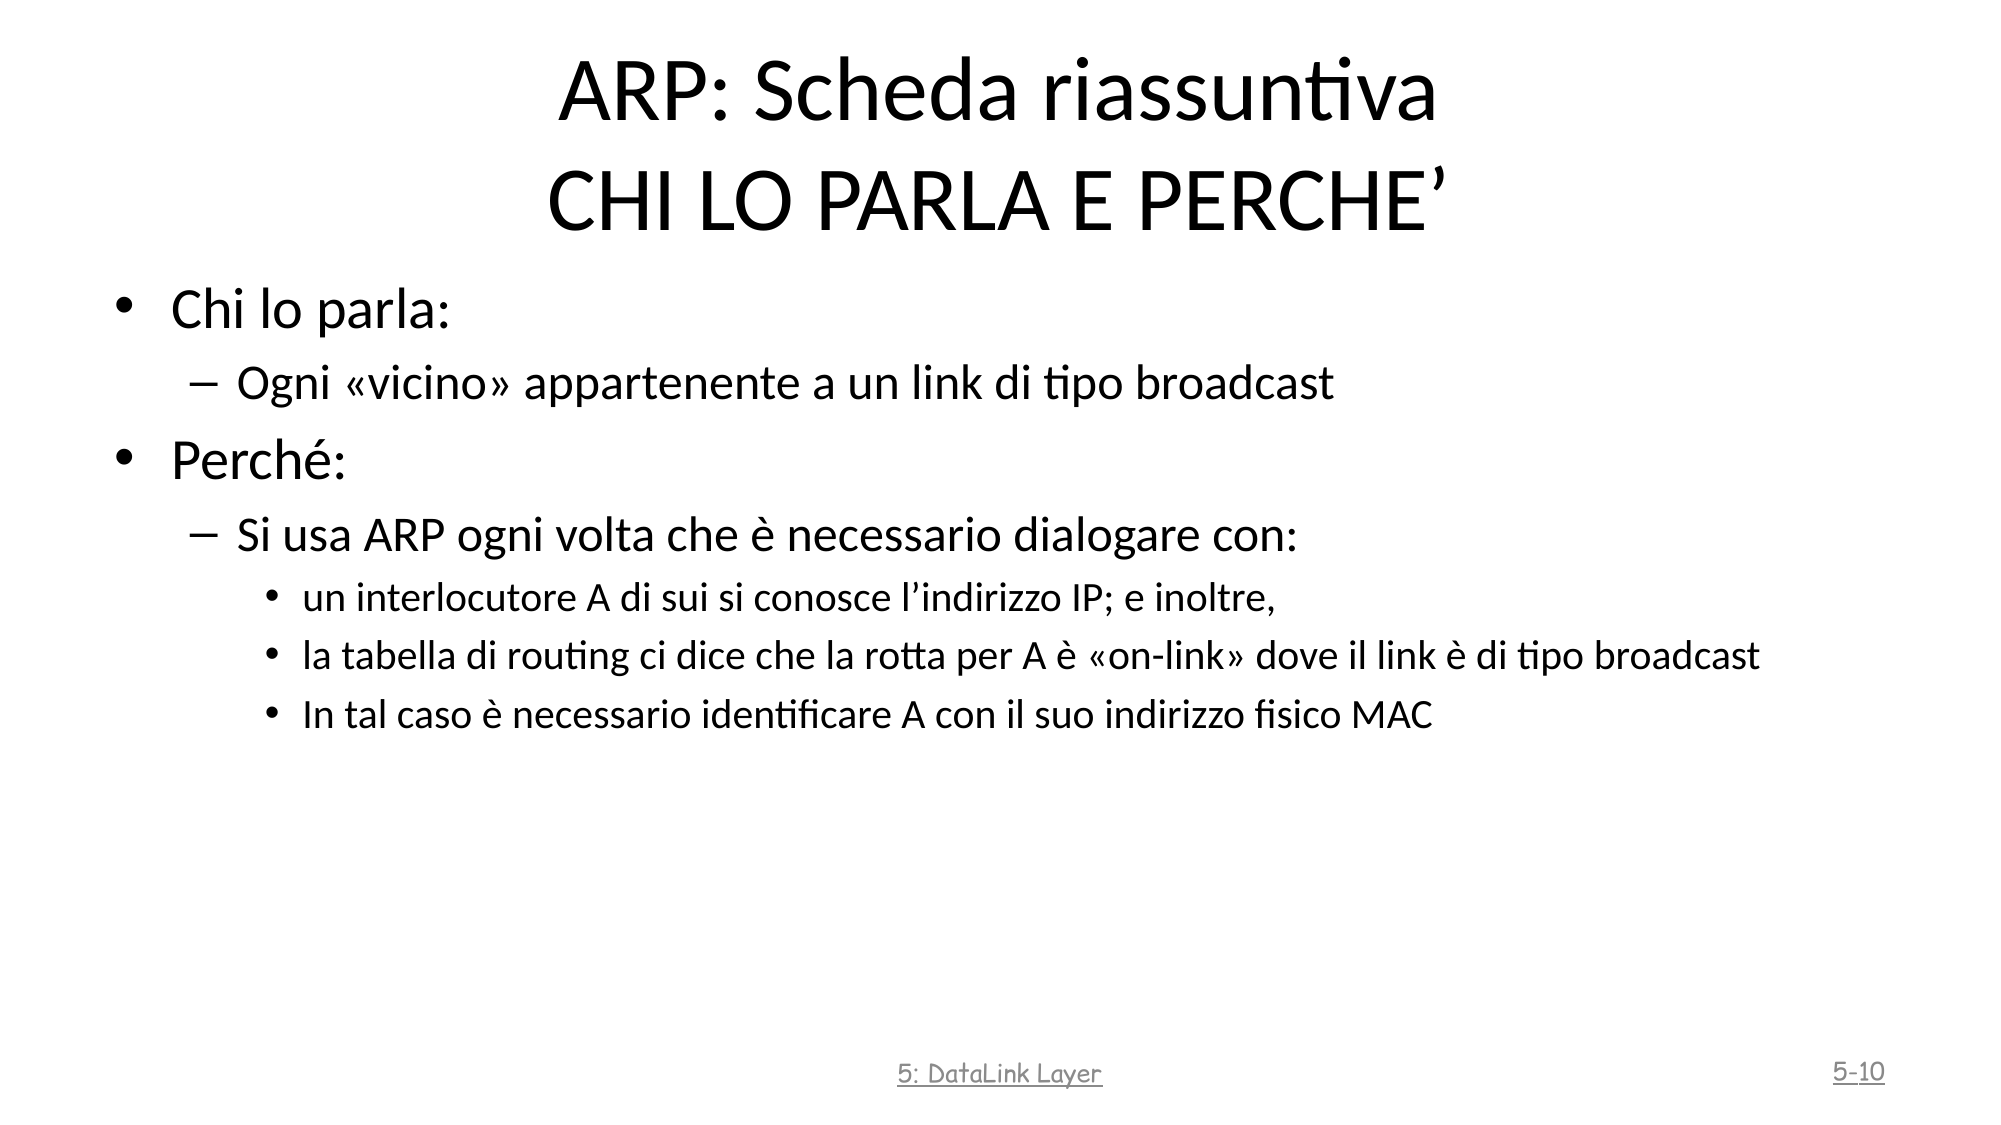

# ARP: Scheda riassuntiva CHI LO PARLA E PERCHE’
Chi lo parla:
Ogni «vicino» appartenente a un link di tipo broadcast
Perché:
Si usa ARP ogni volta che è necessario dialogare con:
un interlocutore A di sui si conosce l’indirizzo IP; e inoltre,
la tabella di routing ci dice che la rotta per A è «on-link» dove il link è di tipo broadcast
In tal caso è necessario identificare A con il suo indirizzo fisico MAC

5: DataLink Layer
5-10